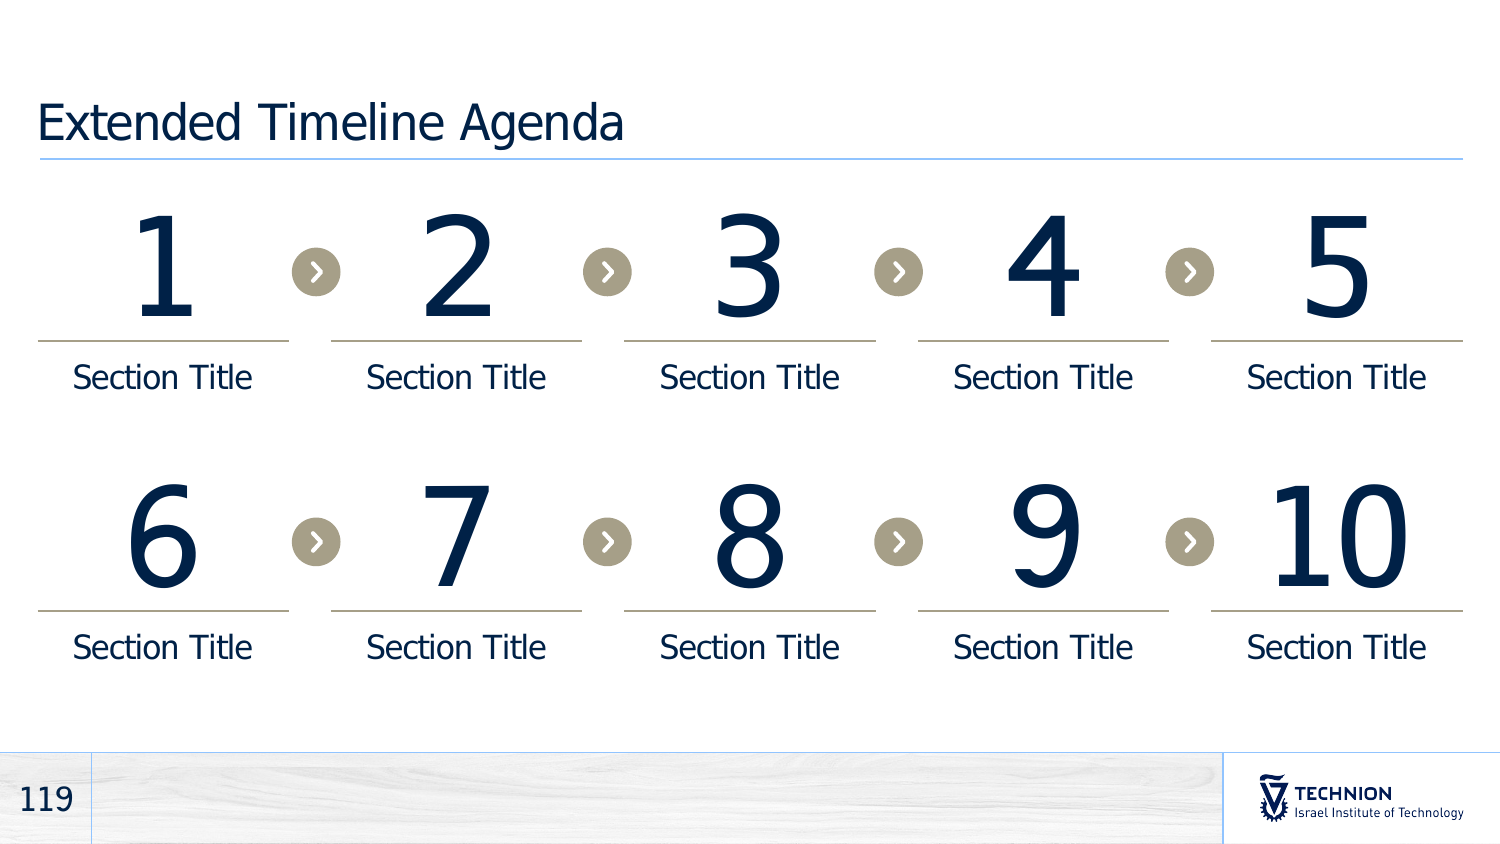

# Extended Timeline Agenda
1
Section Title
2
Section Title
3
Section Title
4
Section Title
5
Section Title

6
Section Title
7
Section Title
8
Section Title
9
Section Title
10
Section Title

119